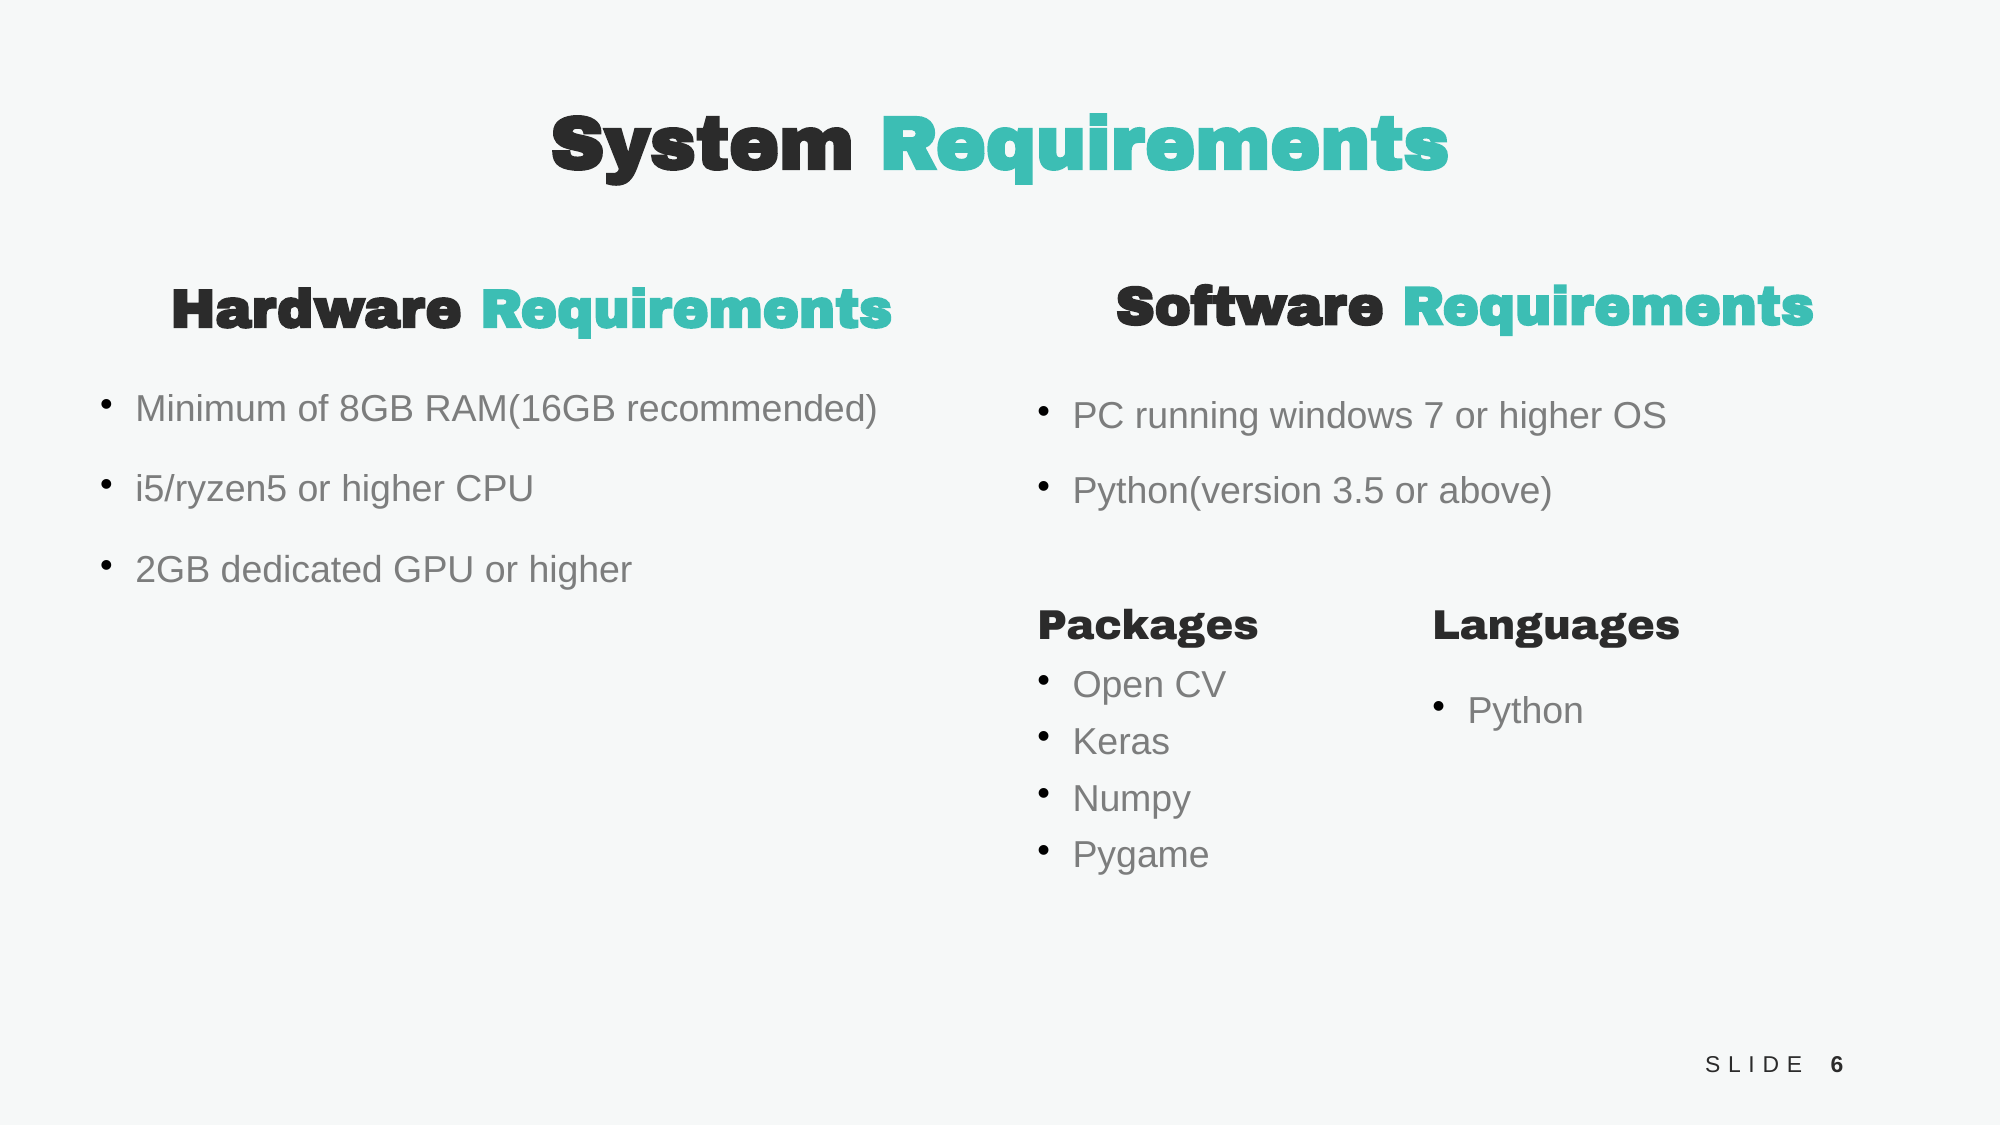

System Requirements
Software Requirements
Hardware Requirements
Minimum of 8GB RAM(16GB recommended)
i5/ryzen5 or higher CPU
2GB dedicated GPU or higher
PC running windows 7 or higher OS
Python(version 3.5 or above)

Open CV
Keras
Numpy
Pygame

Packages
Languages
Python